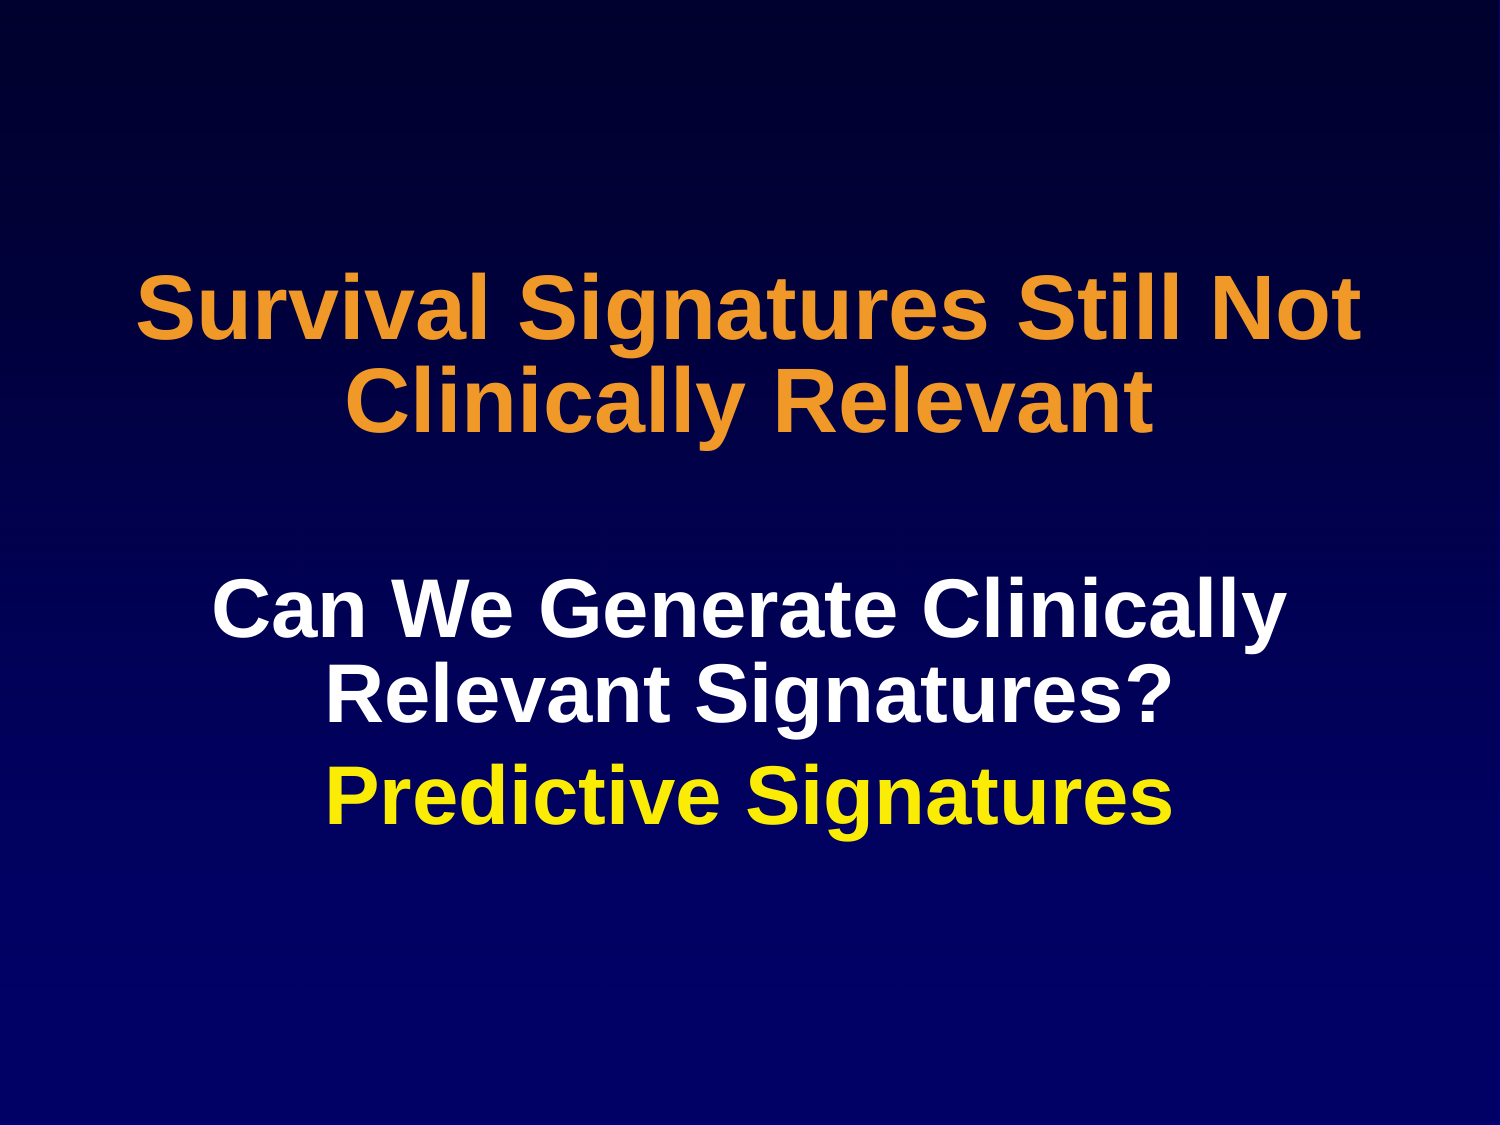

# Survival Signatures Still Not Clinically Relevant
Can We Generate Clinically Relevant Signatures?
Predictive Signatures